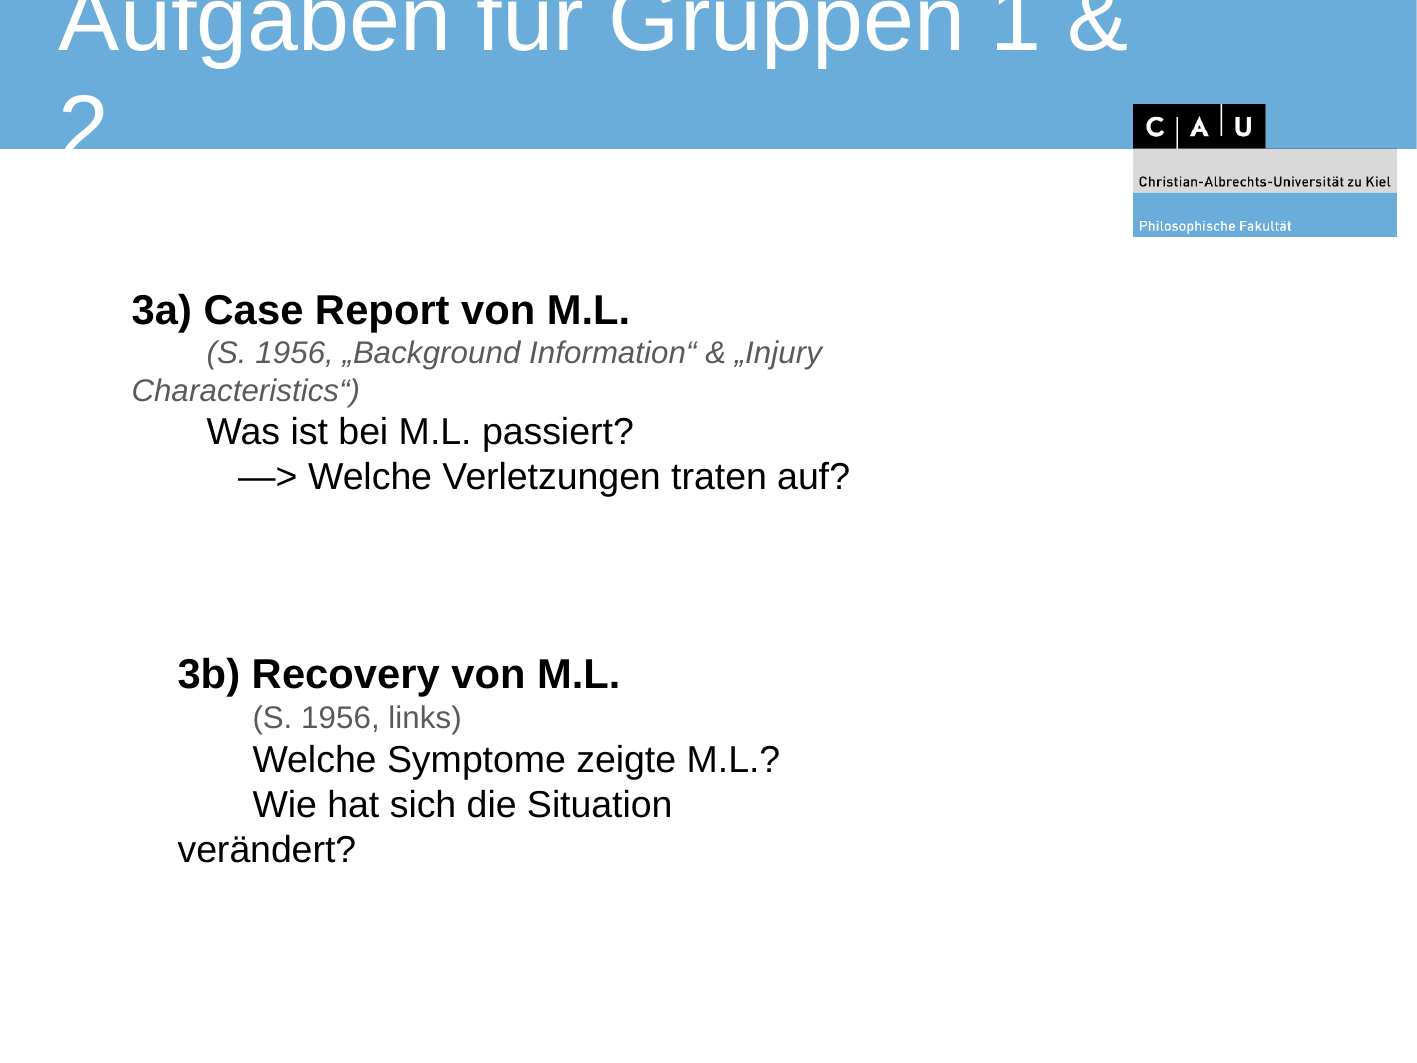

# Aufgaben für Gruppen 1 & 2
3a) Case Report von M.L.
(S. 1956, „Background Information“ & „Injury Characteristics“)
Was ist bei M.L. passiert?
   —> Welche Verletzungen traten auf?
3b) Recovery von M.L.
(S. 1956, links)
Welche Symptome zeigte M.L.?
Wie hat sich die Situation verändert?